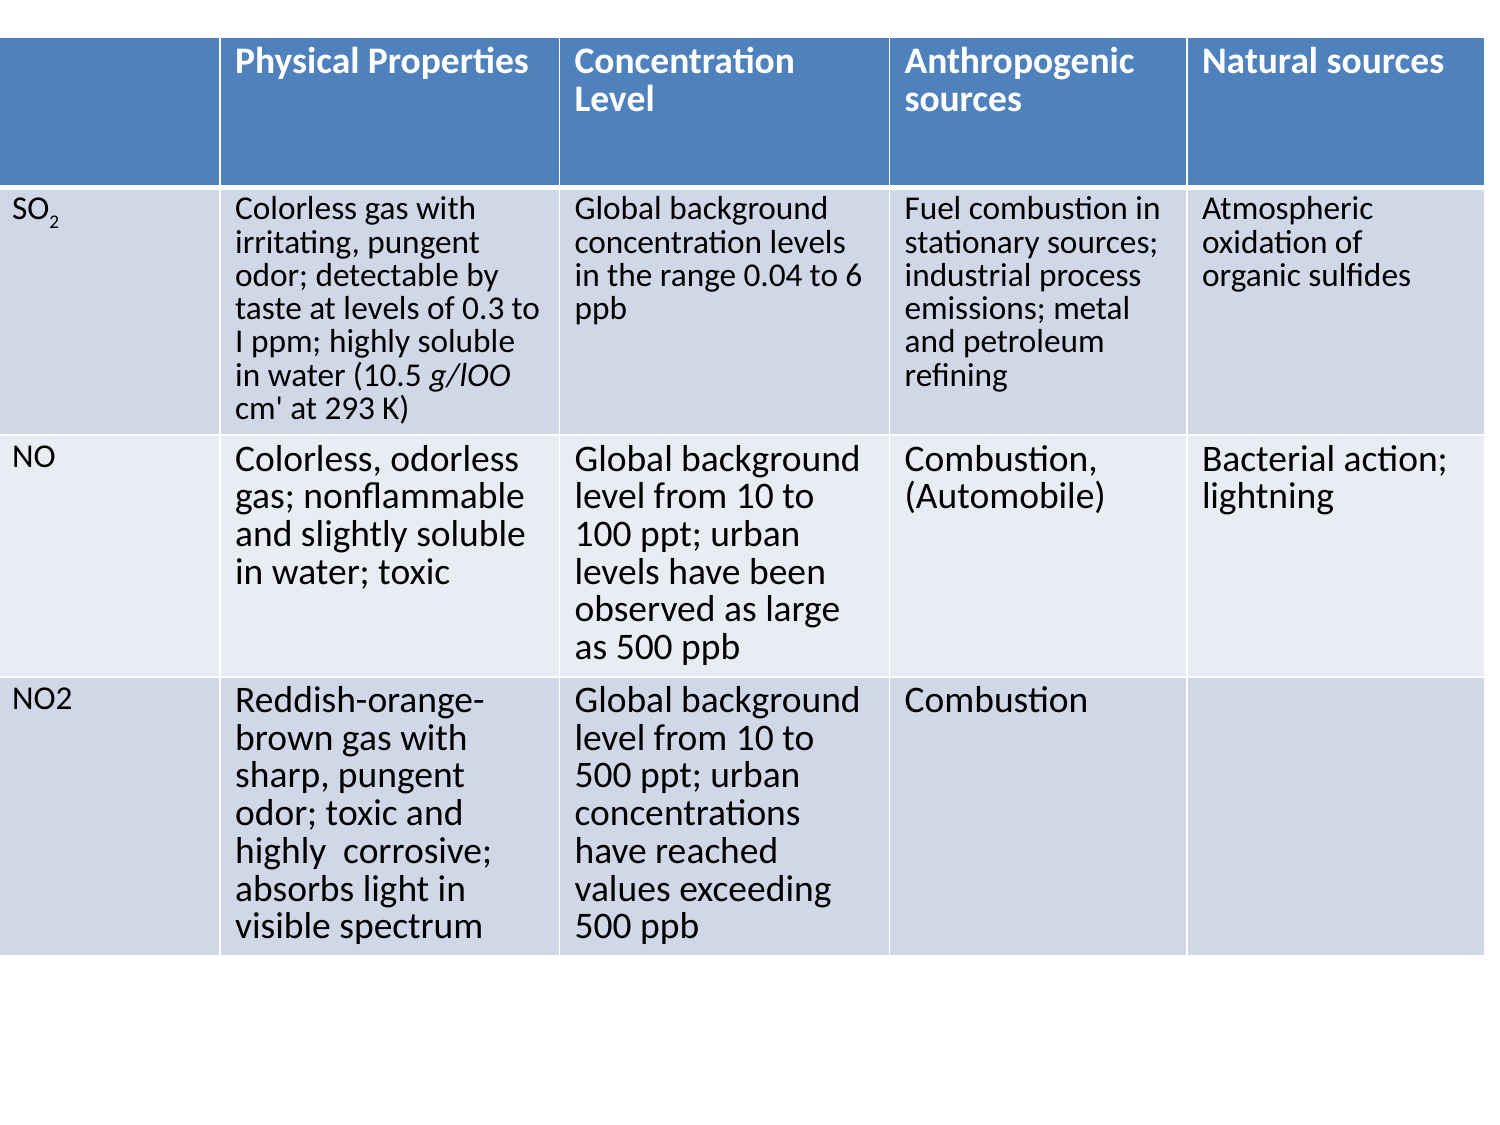

|  | Physical Properties | Concentration Level | Anthropogenic sources | Natural sources |
| --- | --- | --- | --- | --- |
| SO2 | Colorless gas with irritating, pungent odor; detectable by taste at levels of 0.3 to I ppm; highly soluble in water (10.5 g/lOO cm' at 293 K) | Global background concentration levels in the range 0.04 to 6 ppb | Fuel combustion in stationary sources; industrial process emissions; metal and petroleum refining | Atmospheric oxidation of organic sulfides |
| NO | Colorless, odorless gas; nonflammable and slightly soluble in water; toxic | Global background level from 10 to 100 ppt; urban levels have been observed as large as 500 ppb | Combustion, (Automobile) | Bacterial action; lightning |
| NO2 | Reddish-orange-brown gas with sharp, pungent odor; toxic and highly corrosive; absorbs light in visible spectrum | Global background level from 10 to 500 ppt; urban concentrations have reached values exceeding 500 ppb | Combustion |  |